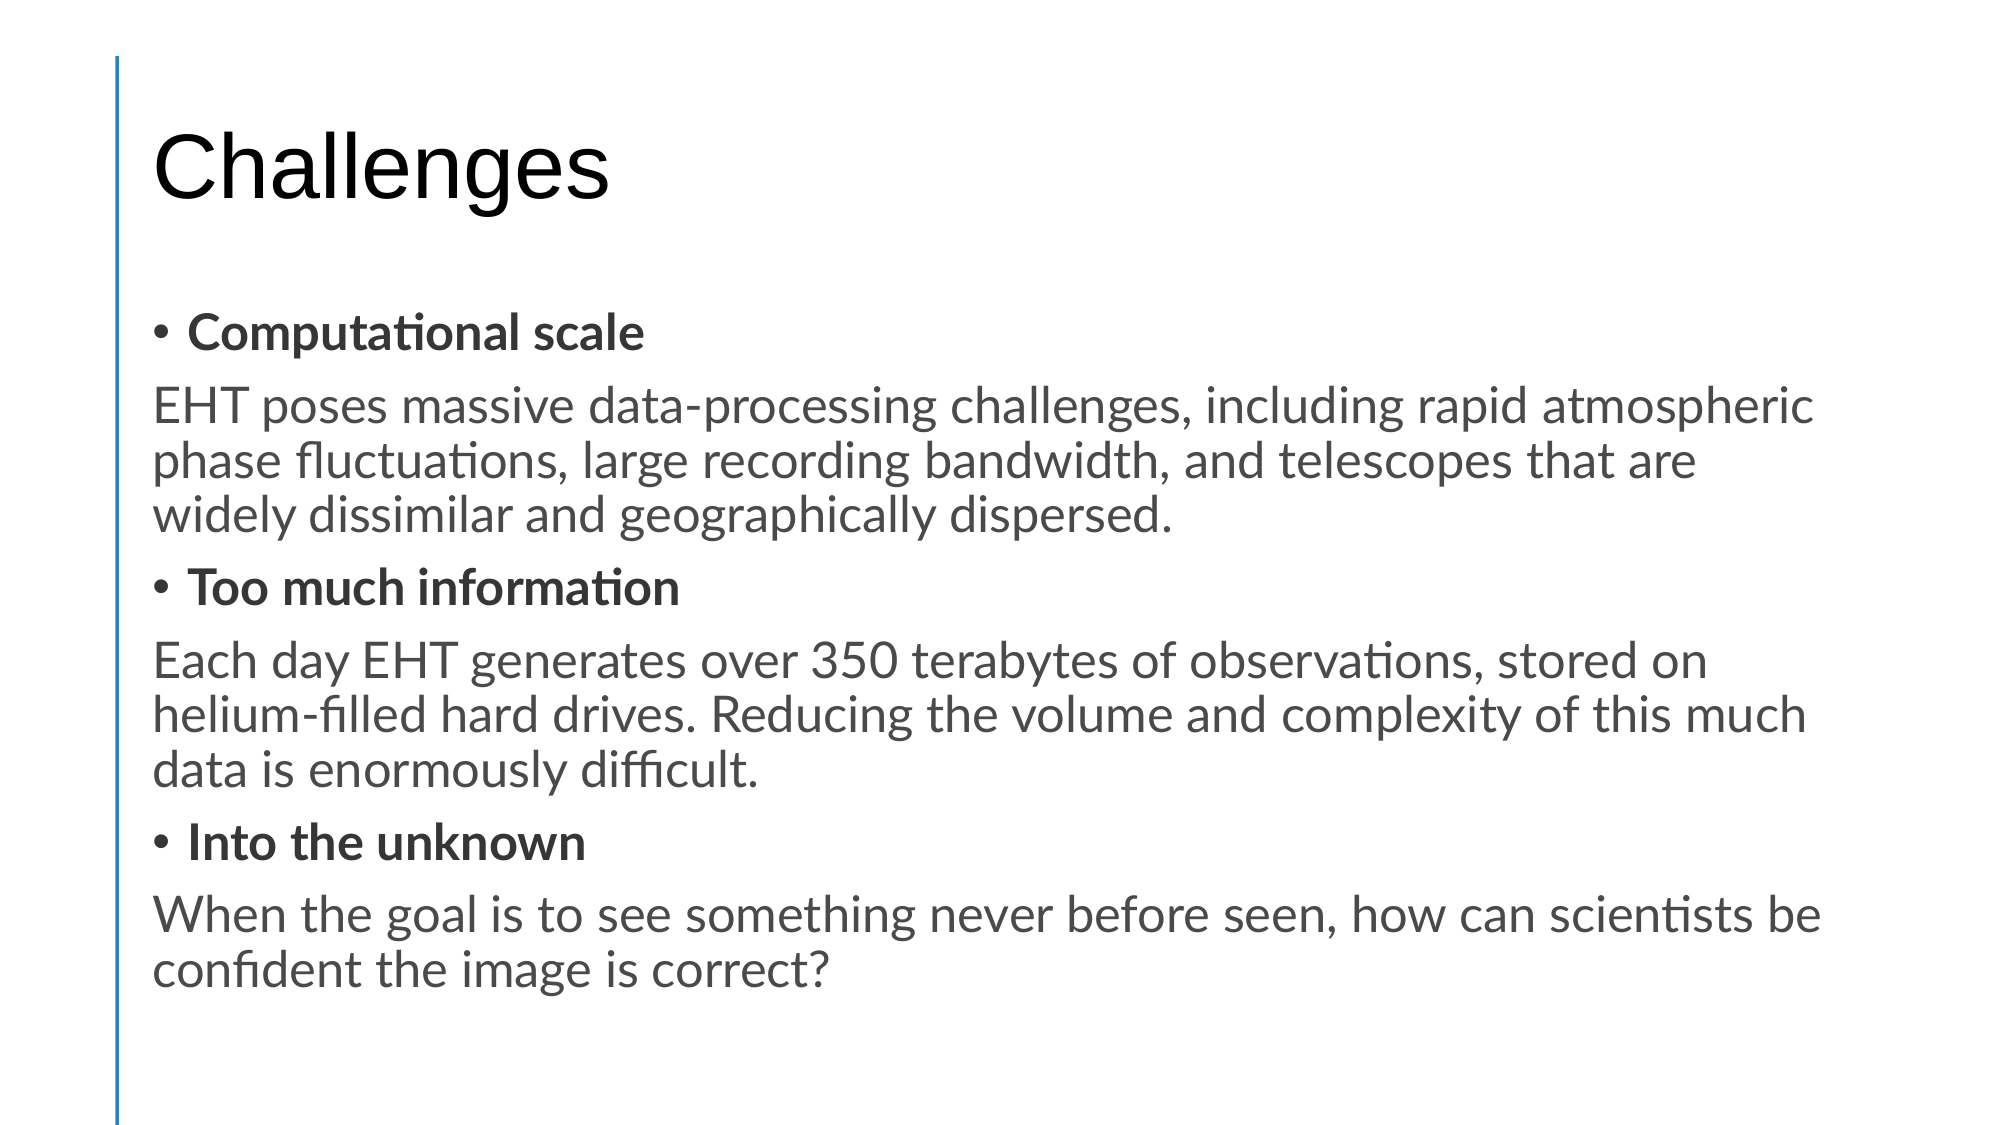

# Challenges
Computational scale
EHT poses massive data-processing challenges, including rapid atmospheric phase fluctuations, large recording bandwidth, and telescopes that are widely dissimilar and geographically dispersed.
Too much information
Each day EHT generates over 350 terabytes of observations, stored on helium-filled hard drives. Reducing the volume and complexity of this much data is enormously difficult.
Into the unknown
When the goal is to see something never before seen, how can scientists be confident the image is correct?